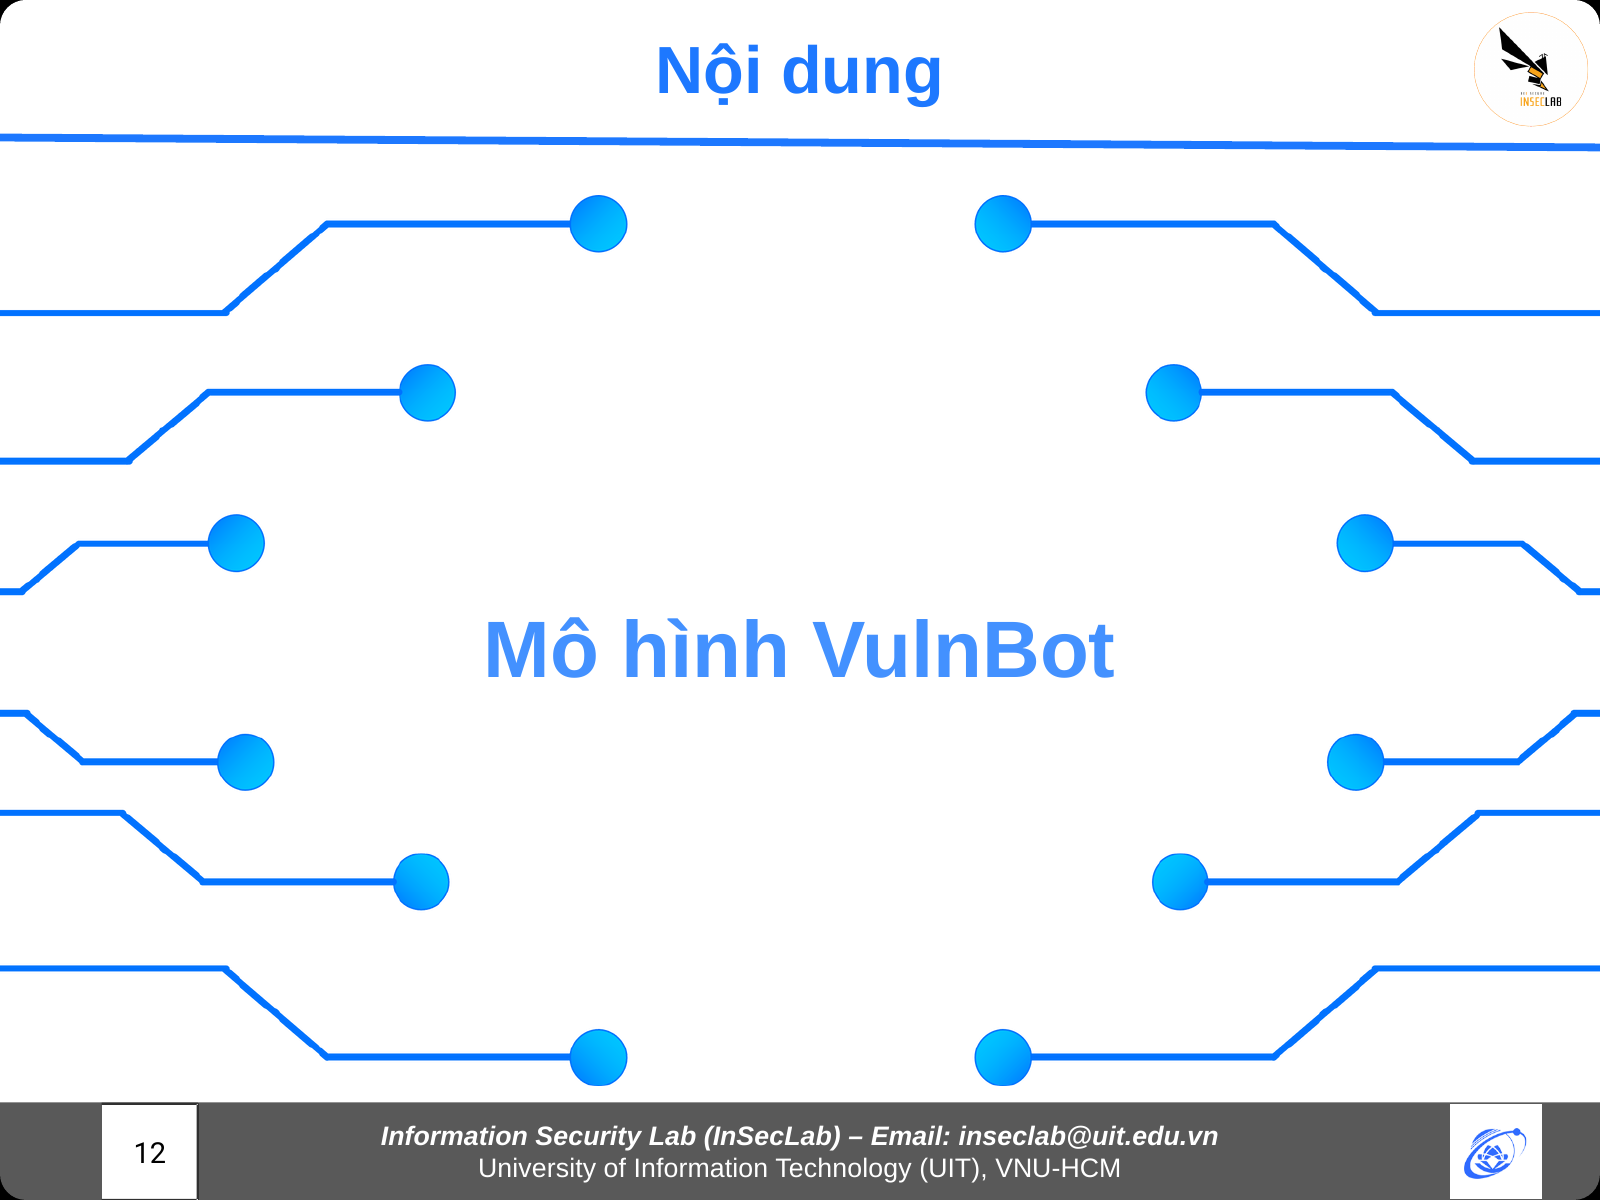

Nội dung

Mô hình VulnBot

Information Security Lab (InSecLab) – Email: inseclab@uit.edu.vn
University of Information Technology (UIT), VNU-HCM

12